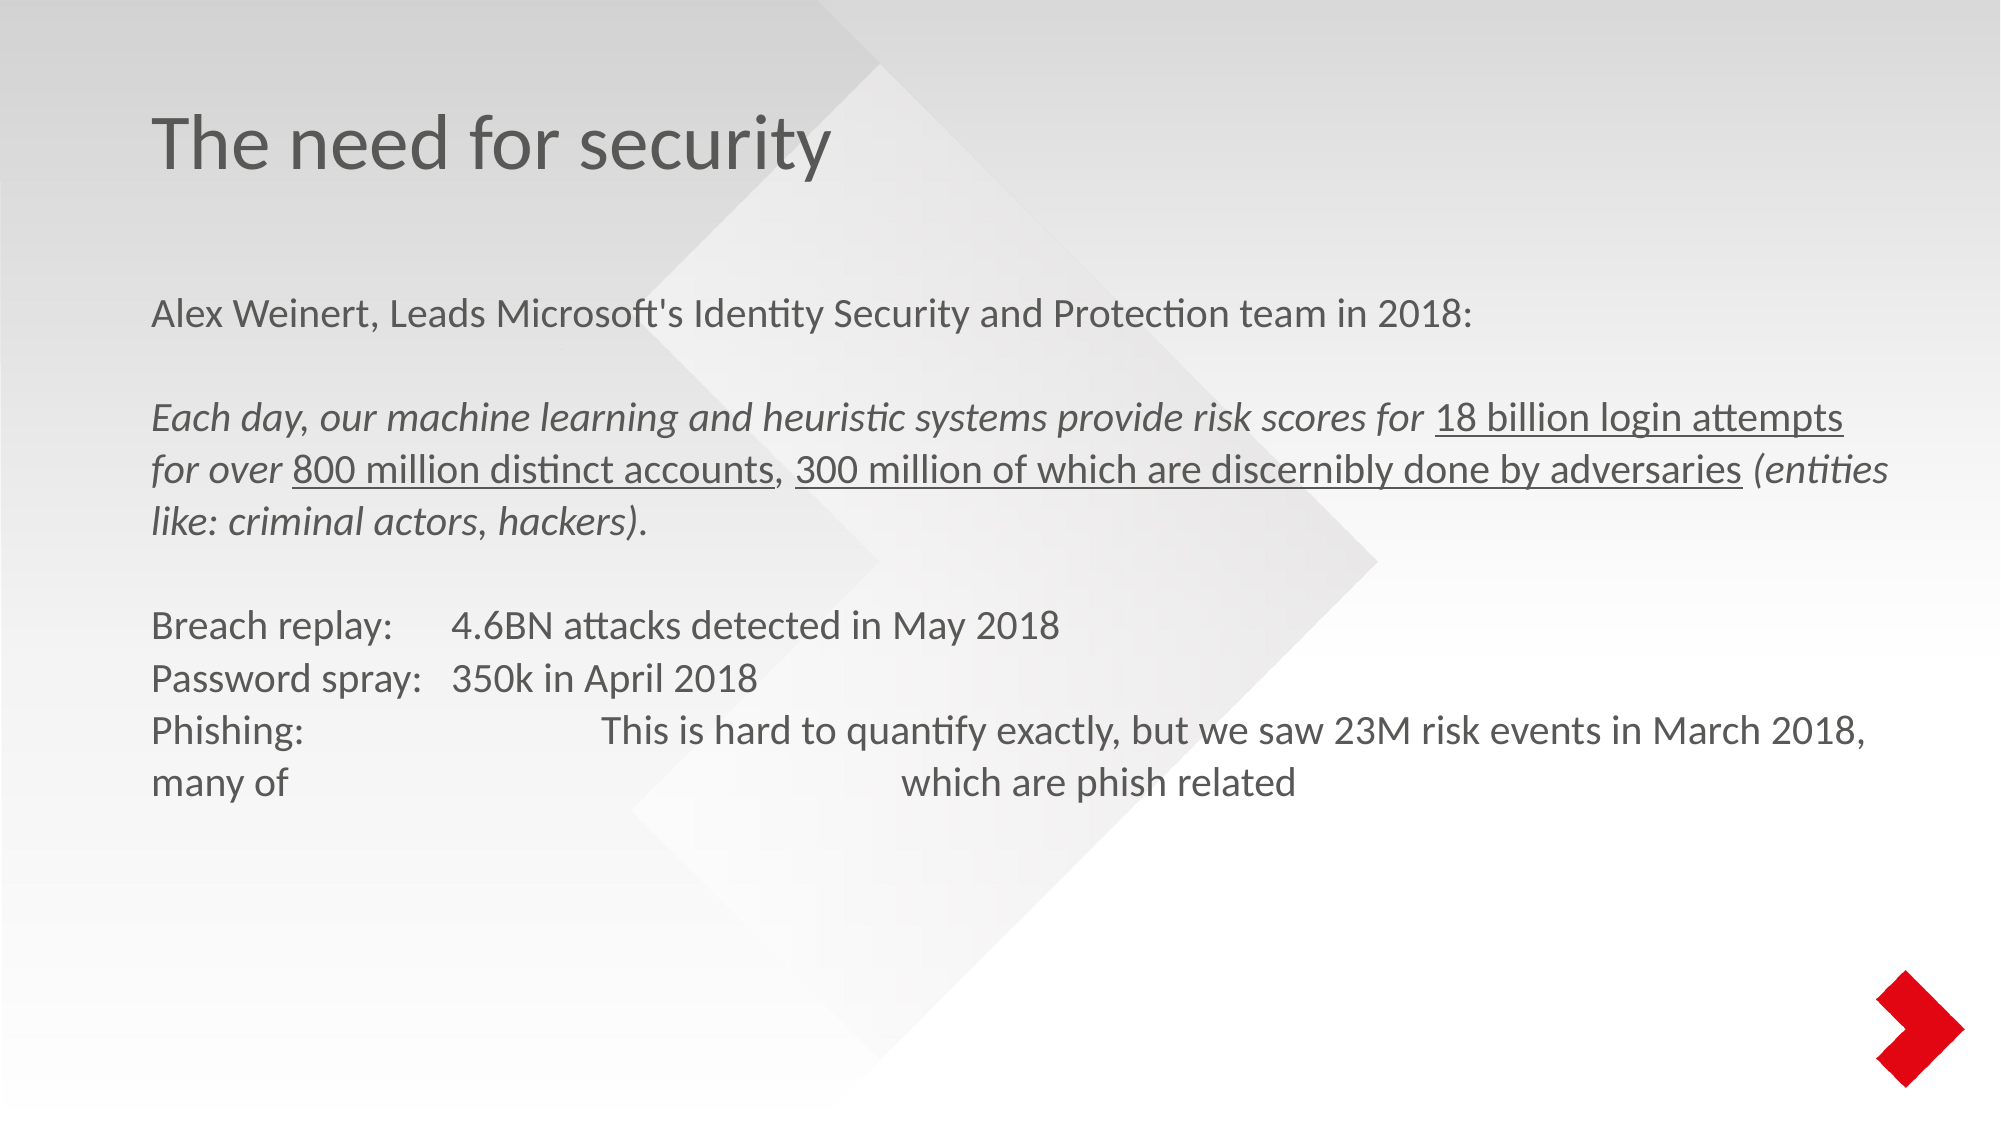

The need for security
Alex Weinert, Leads Microsoft's Identity Security and Protection team in 2018:

Each day, our machine learning and heuristic systems provide risk scores for 18 billion login attempts for over 800 million distinct accounts, 300 million of which are discernibly done by adversaries (entities like: criminal actors, hackers).

Breach replay:	4.6BN attacks detected in May 2018
Password spray: 	350k in April 2018
Phishing: 		This is hard to quantify exactly, but we saw 23M risk events in March 2018, many of 					which are phish related